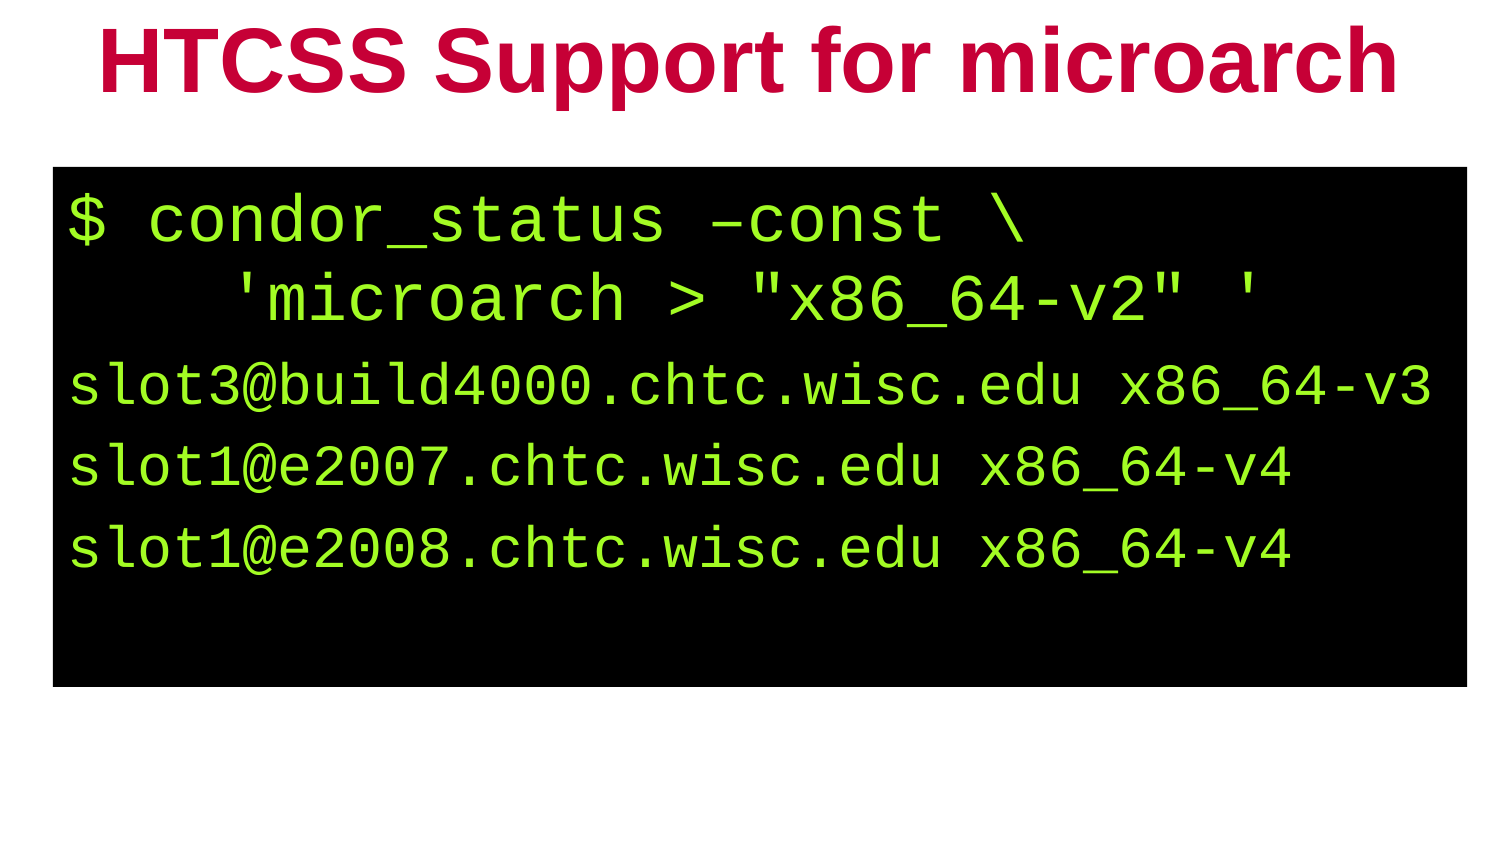

# HTCSS Support for microarch
$ condor_status –const \
    'microarch > "x86_64-v2" '
slot3@build4000.chtc.wisc.edu x86_64-v3
slot1@e2007.chtc.wisc.edu x86_64-v4
slot1@e2008.chtc.wisc.edu x86_64-v4